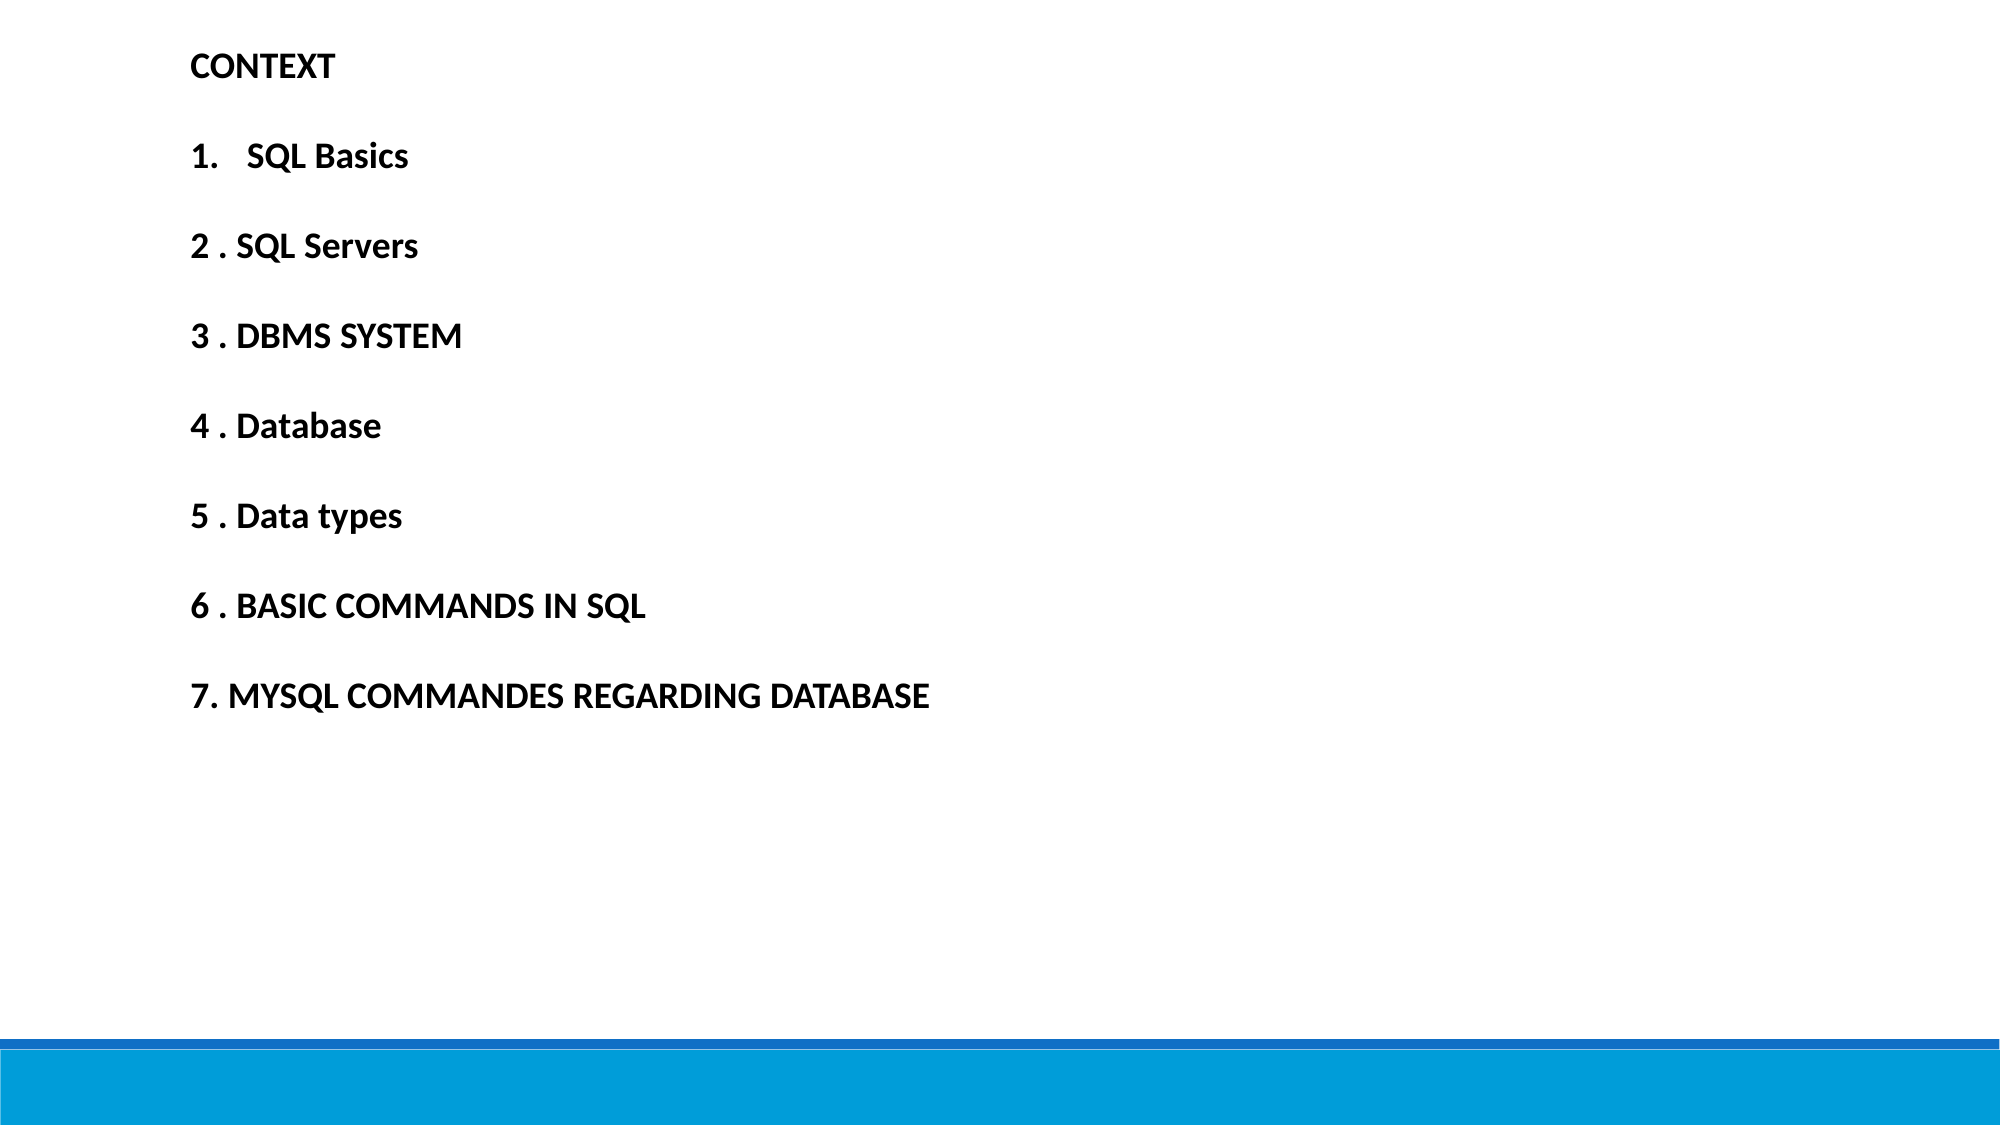

CONTEXT

SQL Basics

2 . SQL Servers

3 . DBMS SYSTEM

4 . Database

5 . Data types

6 . BASIC COMMANDS IN SQL

7. MYSQL COMMANDES REGARDING DATABASE